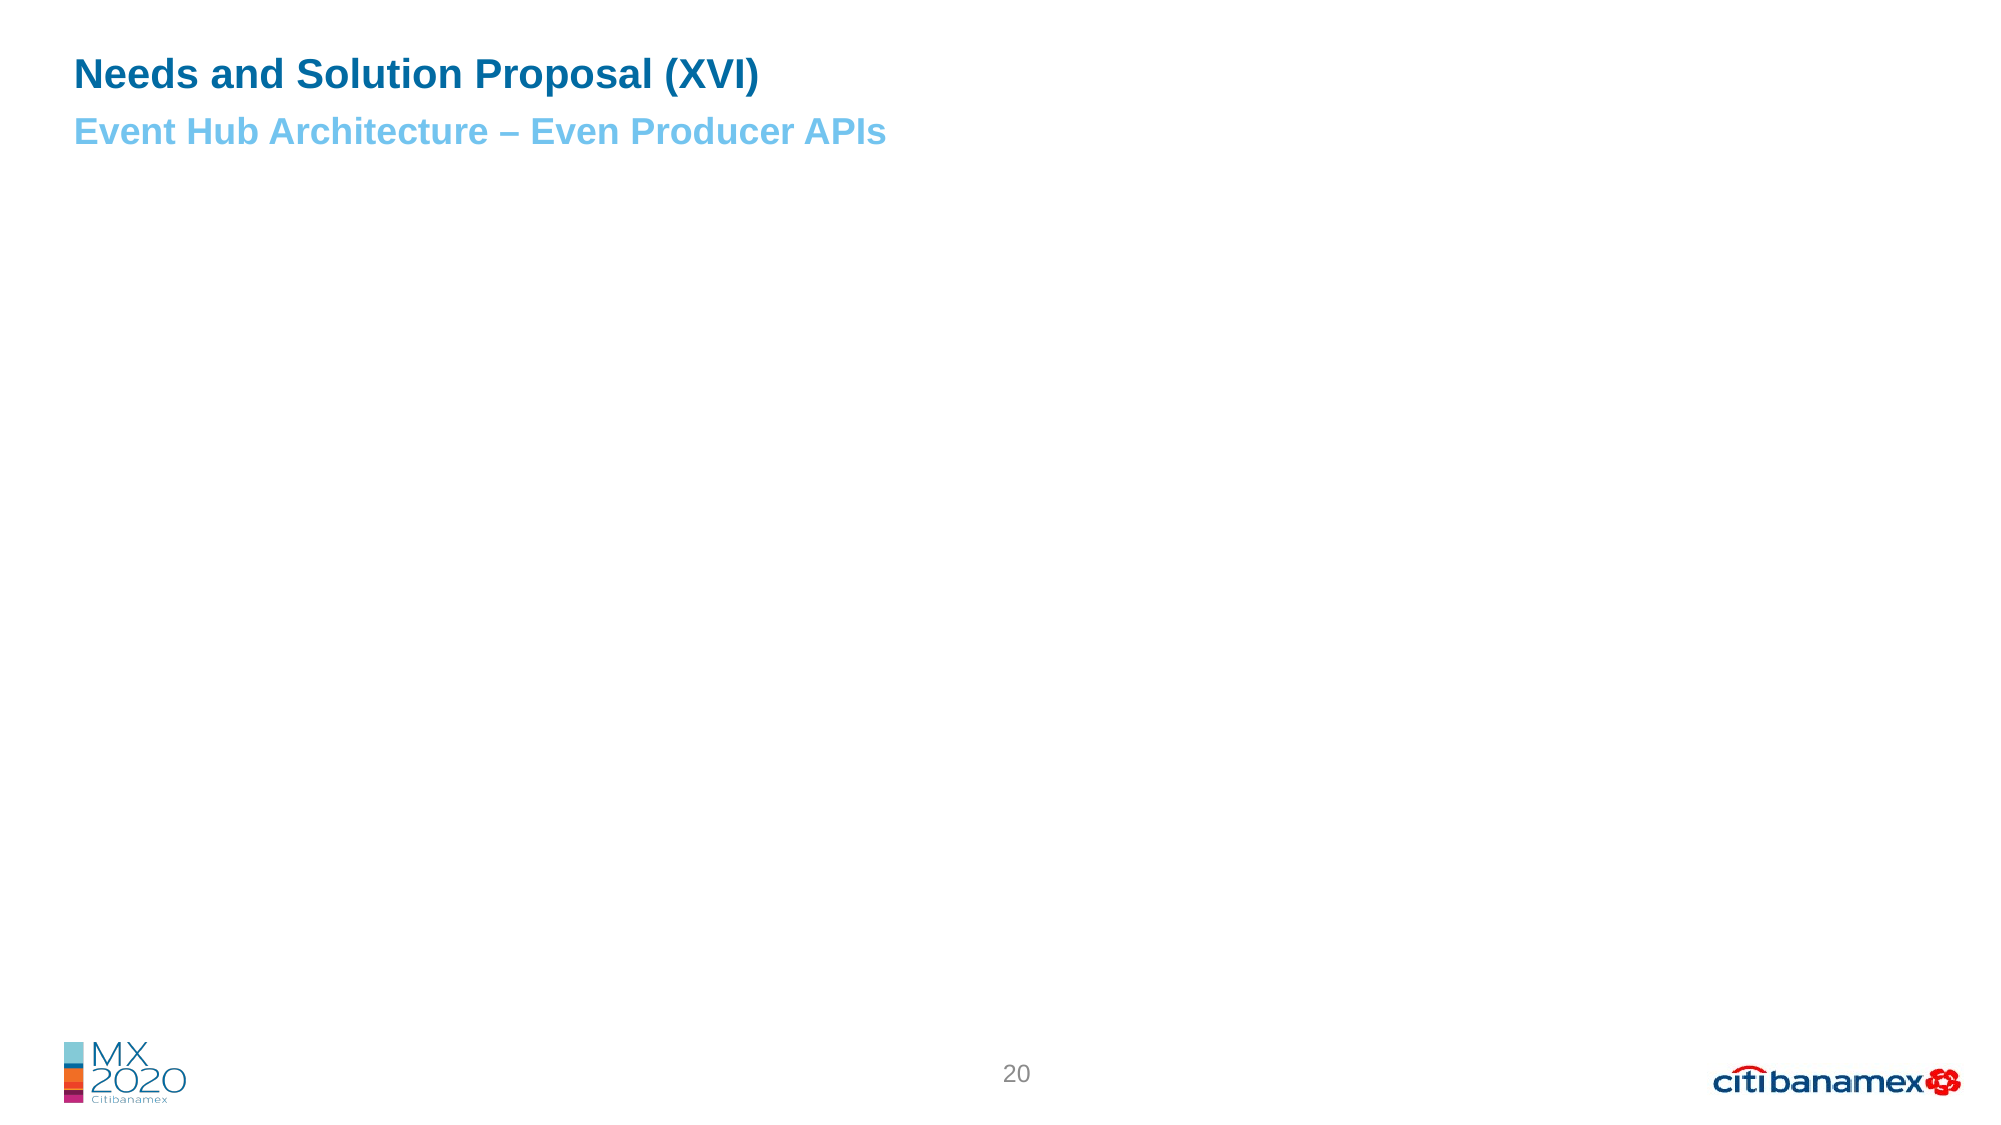

Needs and Solution Proposal (XVI)
Event Hub Architecture – Even Producer APIs